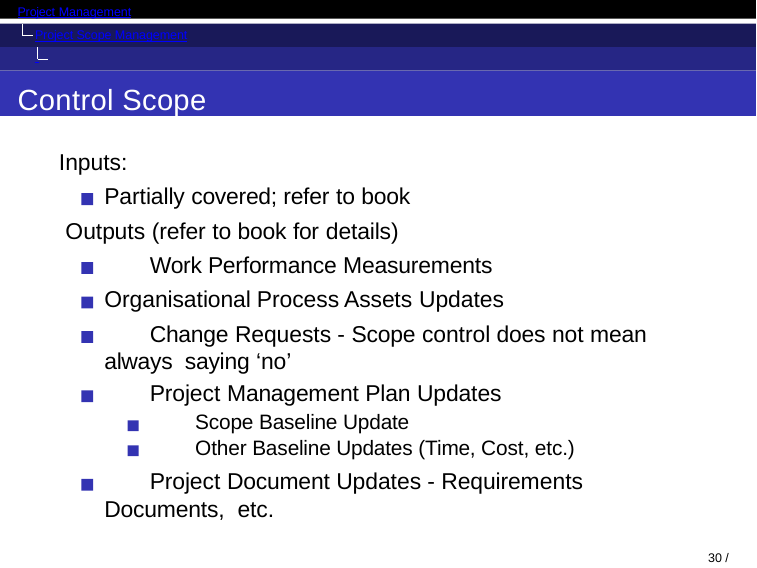

Project Management
Project Scope Management  Scope Control

Control Scope
Inputs:
Partially covered; refer to book  Outputs (refer to book for details)
Work Performance Measurements  Organisational Process Assets Updates
Change Requests - Scope control does not mean always  saying ‘no’
Project Management Plan Updates
Scope Baseline Update
Other Baseline Updates (Time, Cost, etc.)
Project Document Updates - Requirements Documents,  etc.

30 / 53